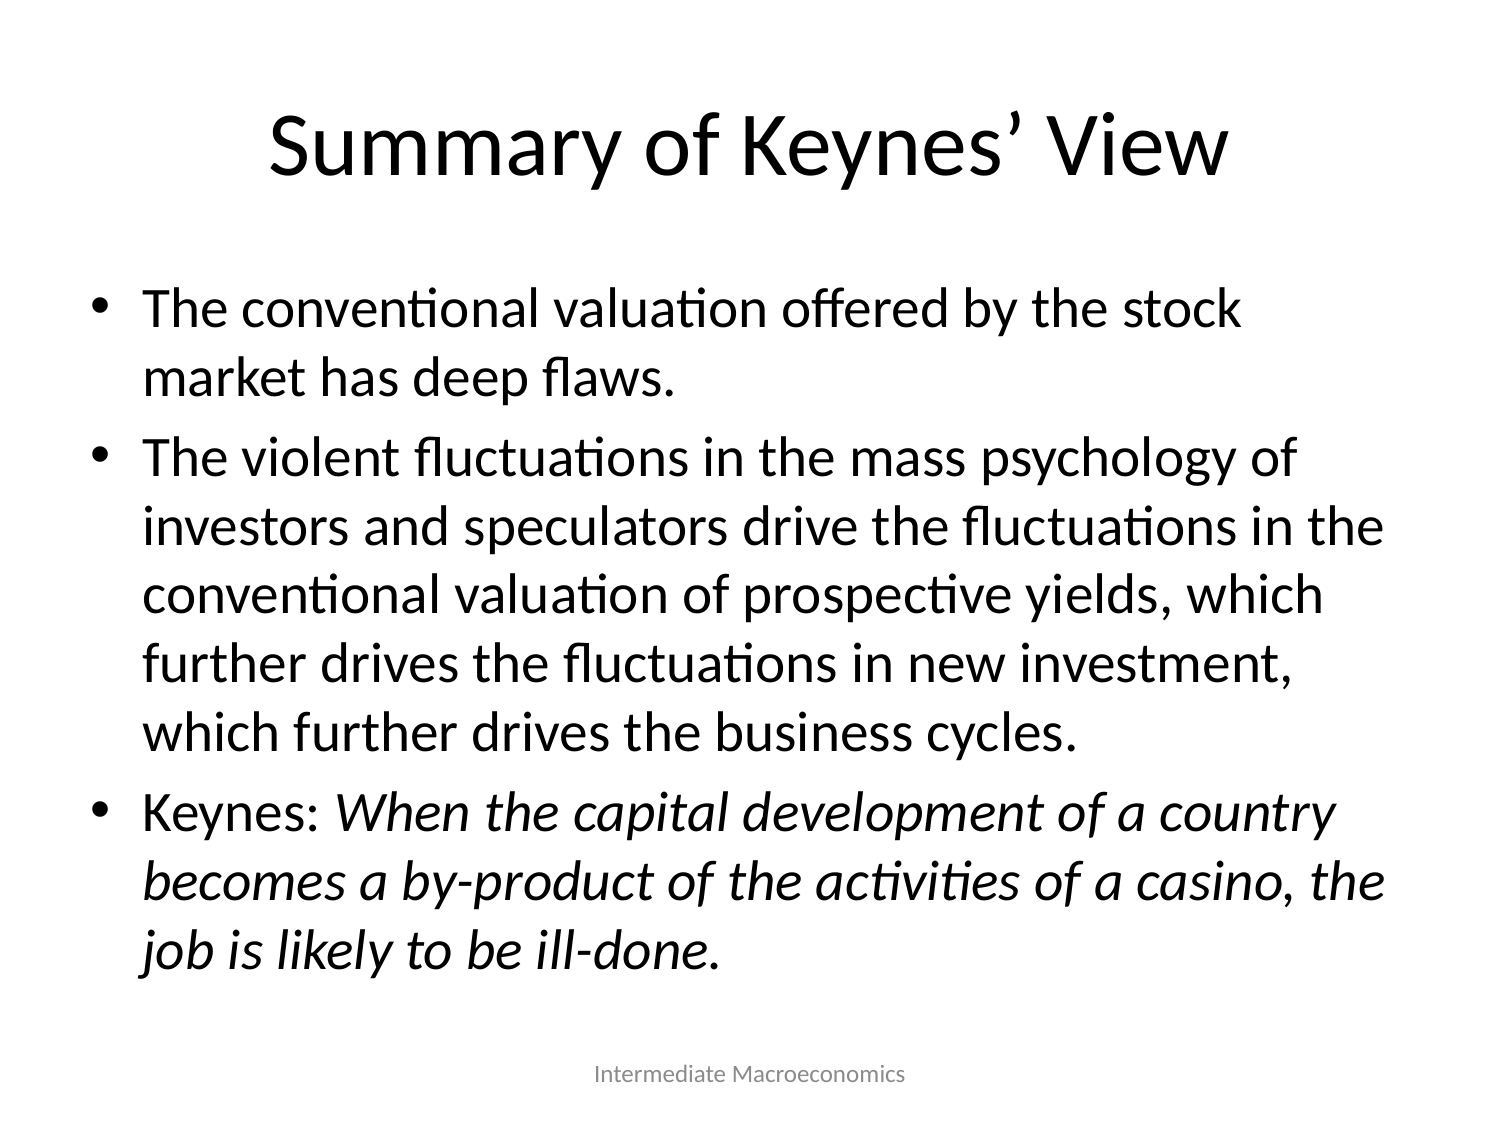

# Summary of Keynes’ View
The conventional valuation offered by the stock market has deep flaws.
The violent fluctuations in the mass psychology of investors and speculators drive the fluctuations in the conventional valuation of prospective yields, which further drives the fluctuations in new investment, which further drives the business cycles.
Keynes: When the capital development of a country becomes a by-product of the activities of a casino, the job is likely to be ill-done.
Intermediate Macroeconomics